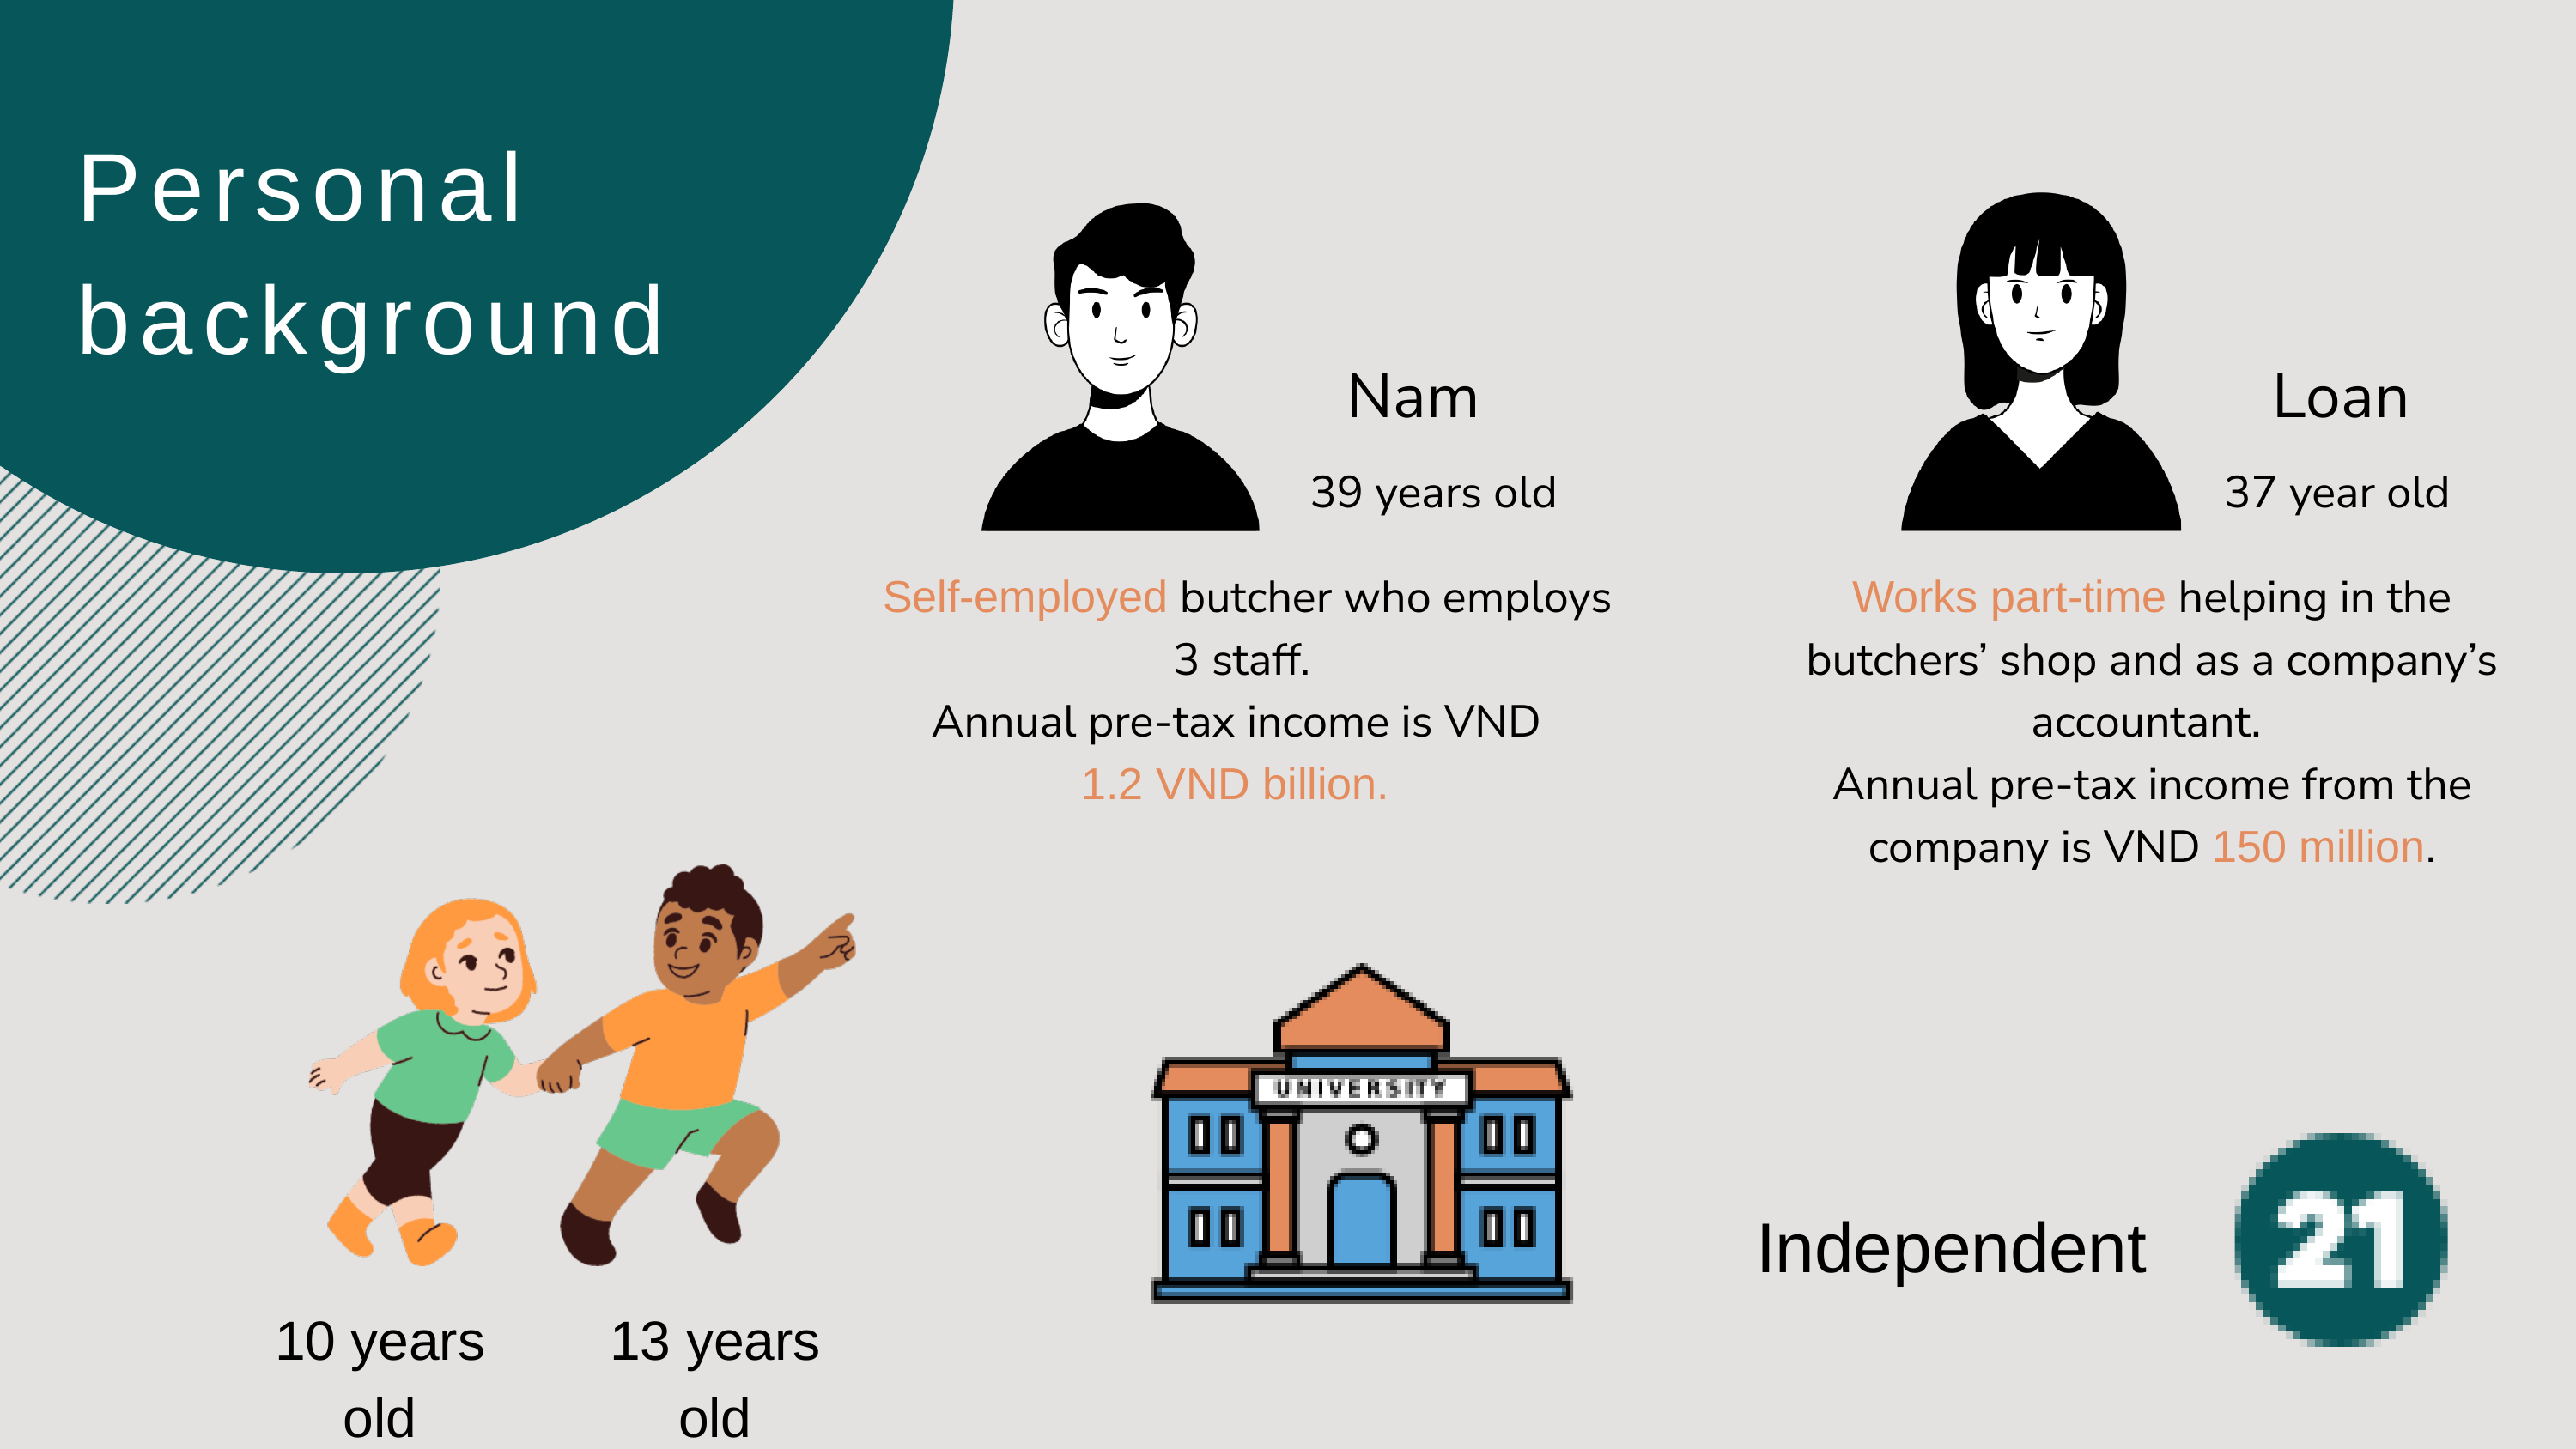

Personal background

Nam
Loan
39 years old
37 year old
 Self-employed butcher who employs 3 staff.
Annual pre-tax income is VND
1.2 VND billion.
Works part-time helping in the butchers’ shop and as a company’s accountant.
Annual pre-tax income from the company is VND 150 million.

 Independent
10 years old
13 years old